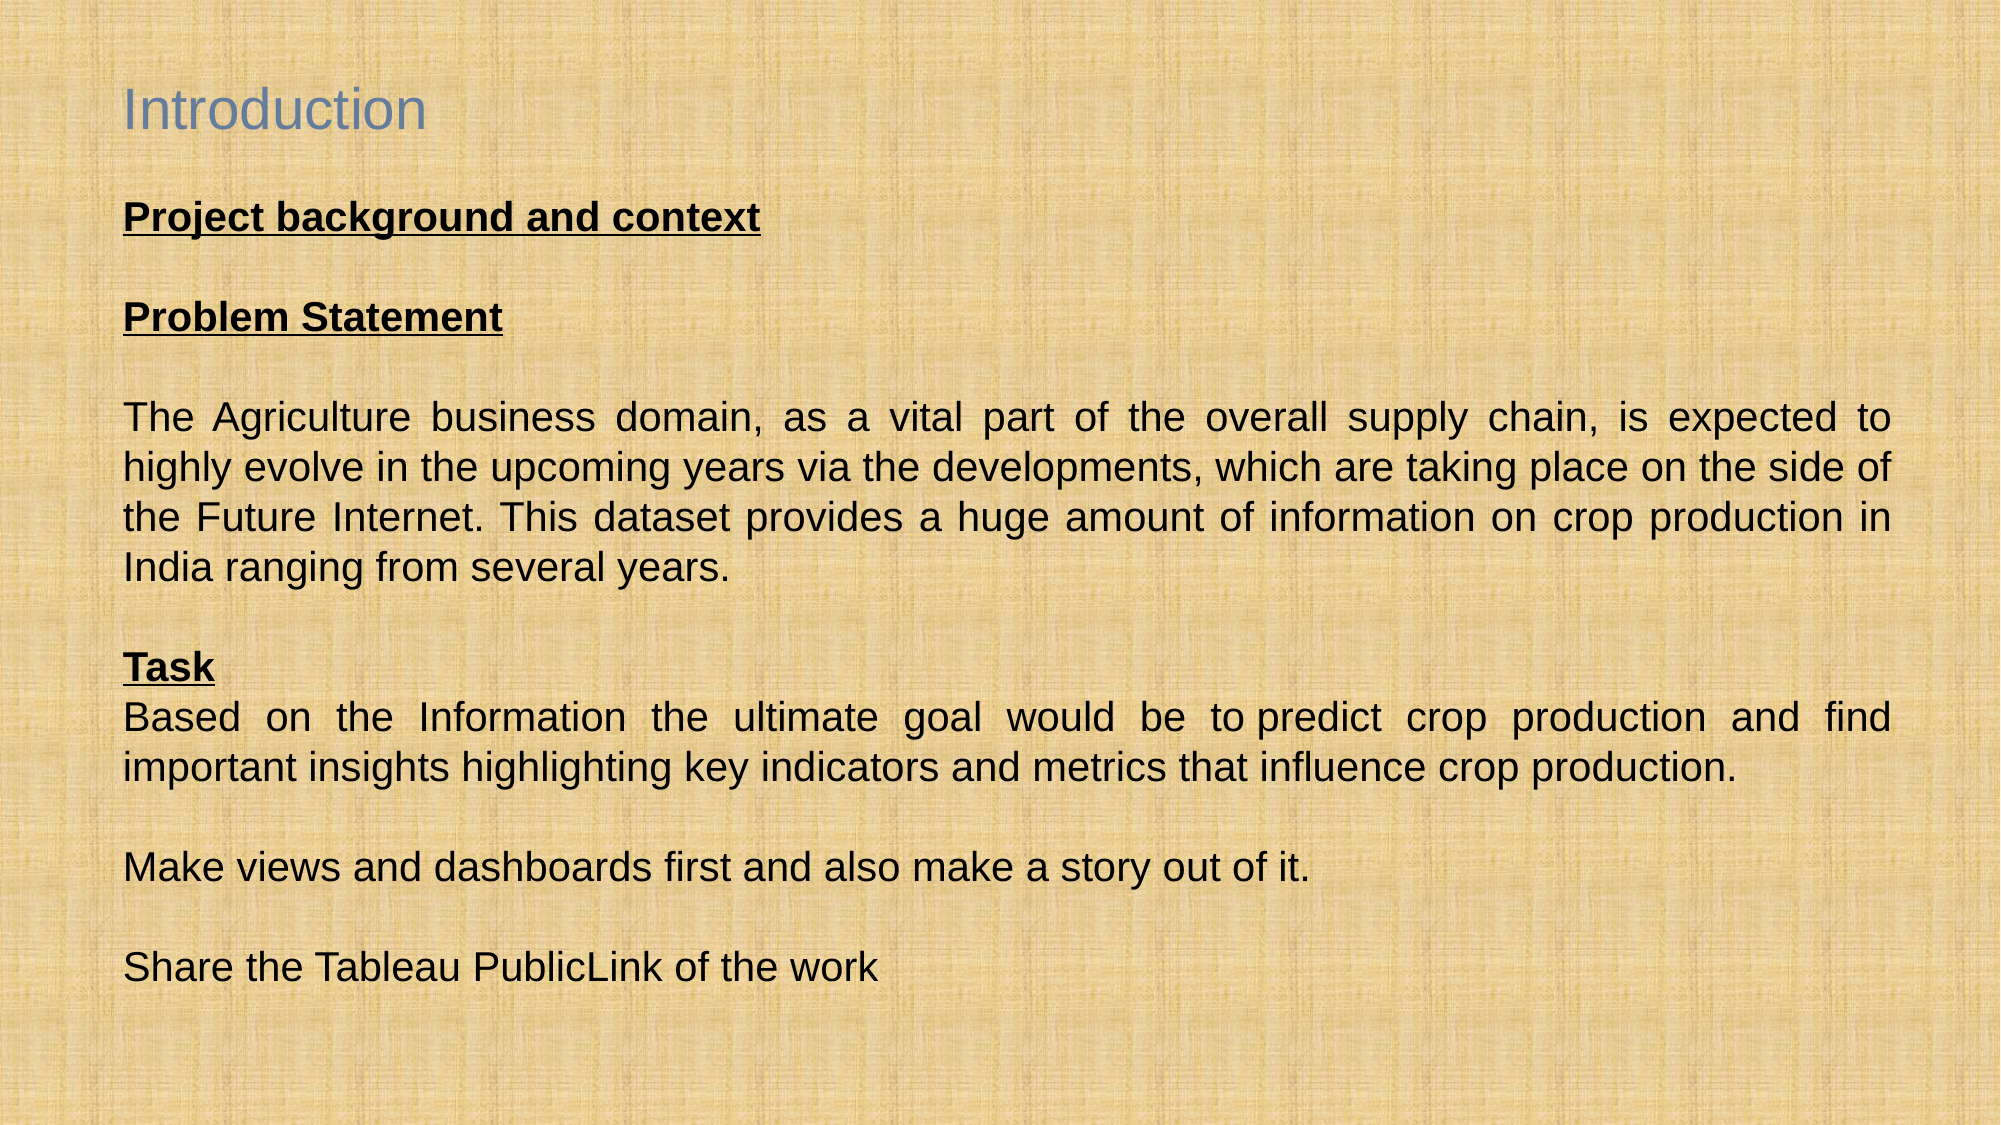

Introduction
Project background and context

Problem Statement

The Agriculture business domain, as a vital part of the overall supply chain, is expected to highly evolve in the upcoming years via the developments, which are taking place on the side of the Future Internet. This dataset provides a huge amount of information on crop production in India ranging from several years.

Task
Based on the Information the ultimate goal would be to predict crop production and find important insights highlighting key indicators and metrics that influence crop production.

Make views and dashboards first and also make a story out of it.
 
Share the Tableau PublicLink of the work